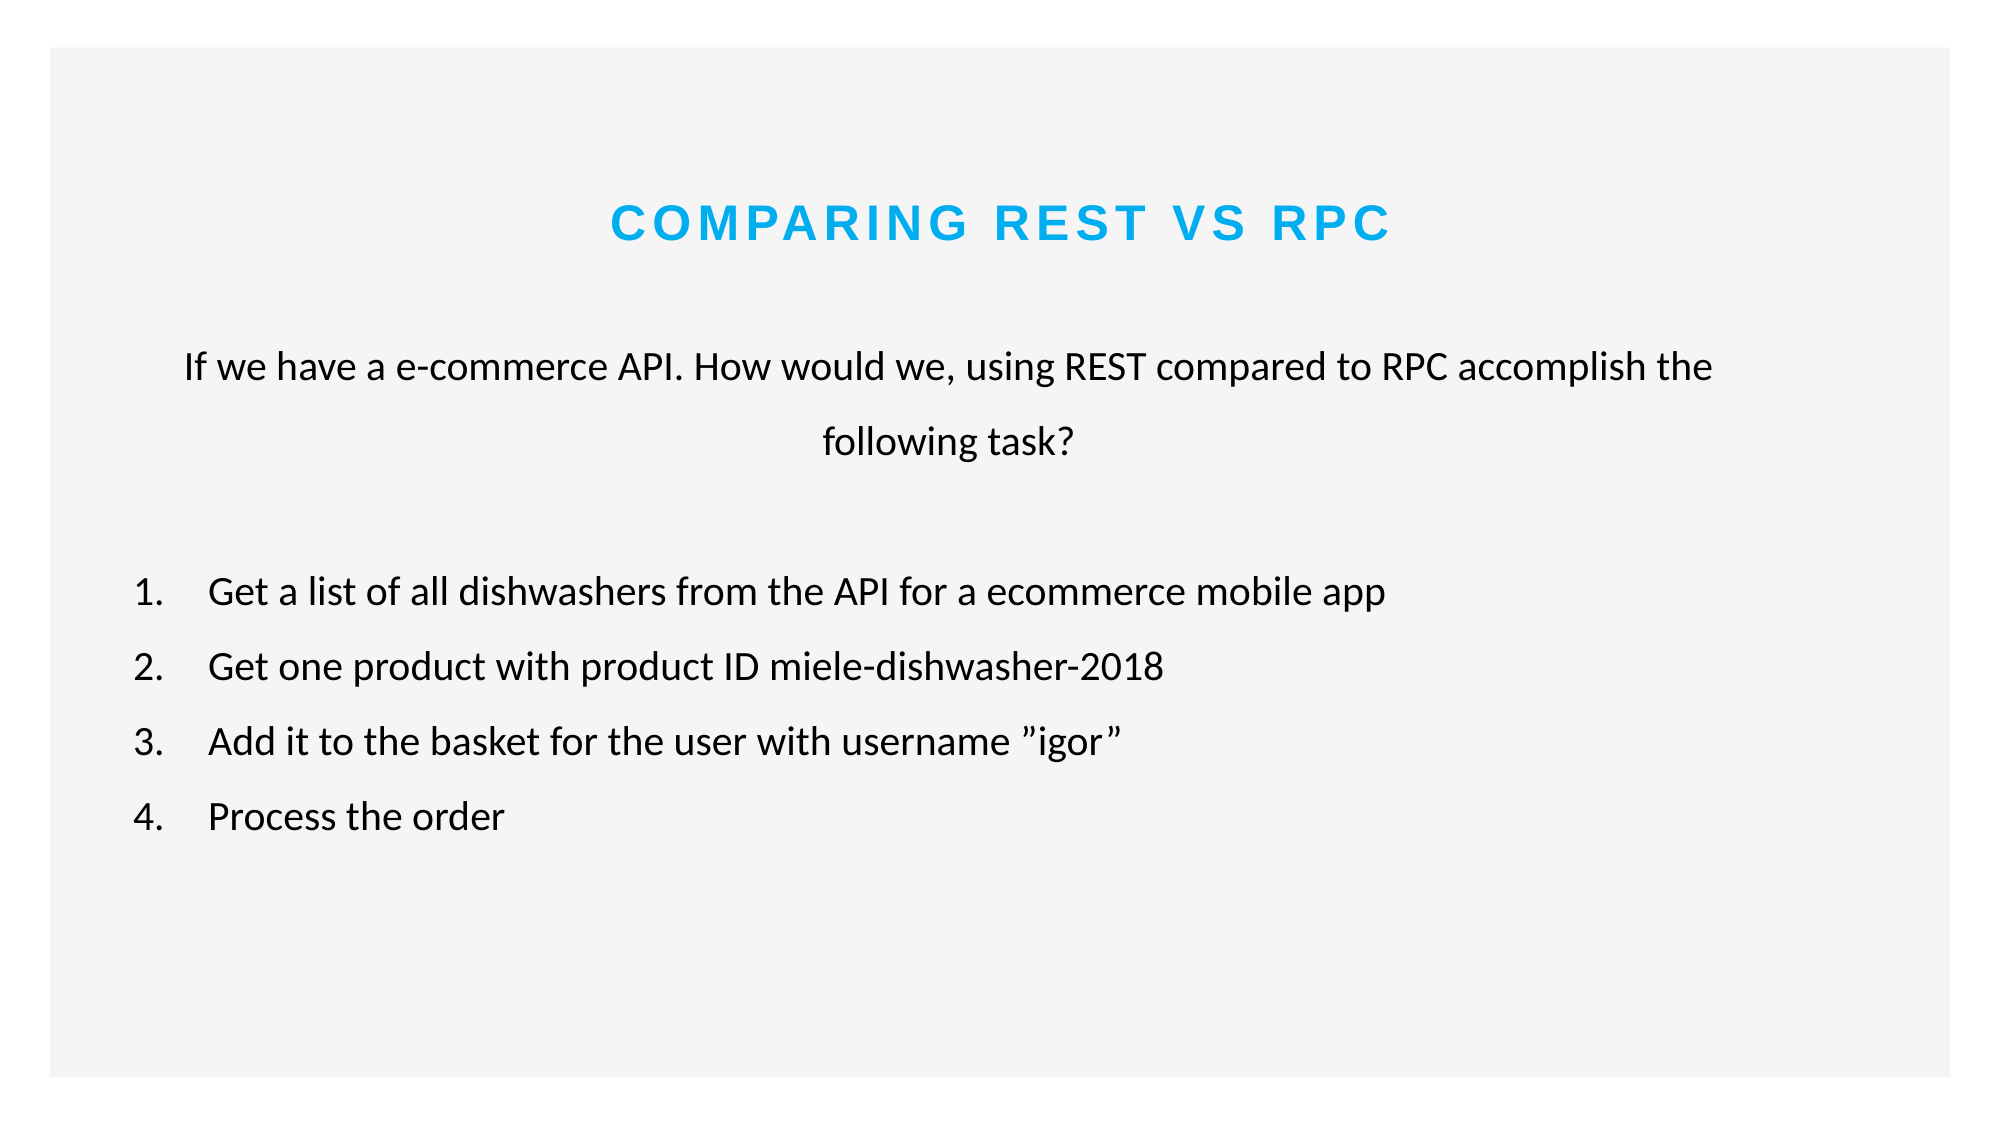

COMPARING REST VS RPC
If we have a e-commerce API. How would we, using REST compared to RPC accomplish the following task?

Get a list of all dishwashers from the API for a ecommerce mobile app
Get one product with product ID miele-dishwasher-2018
Add it to the basket for the user with username ”igor”
Process the order